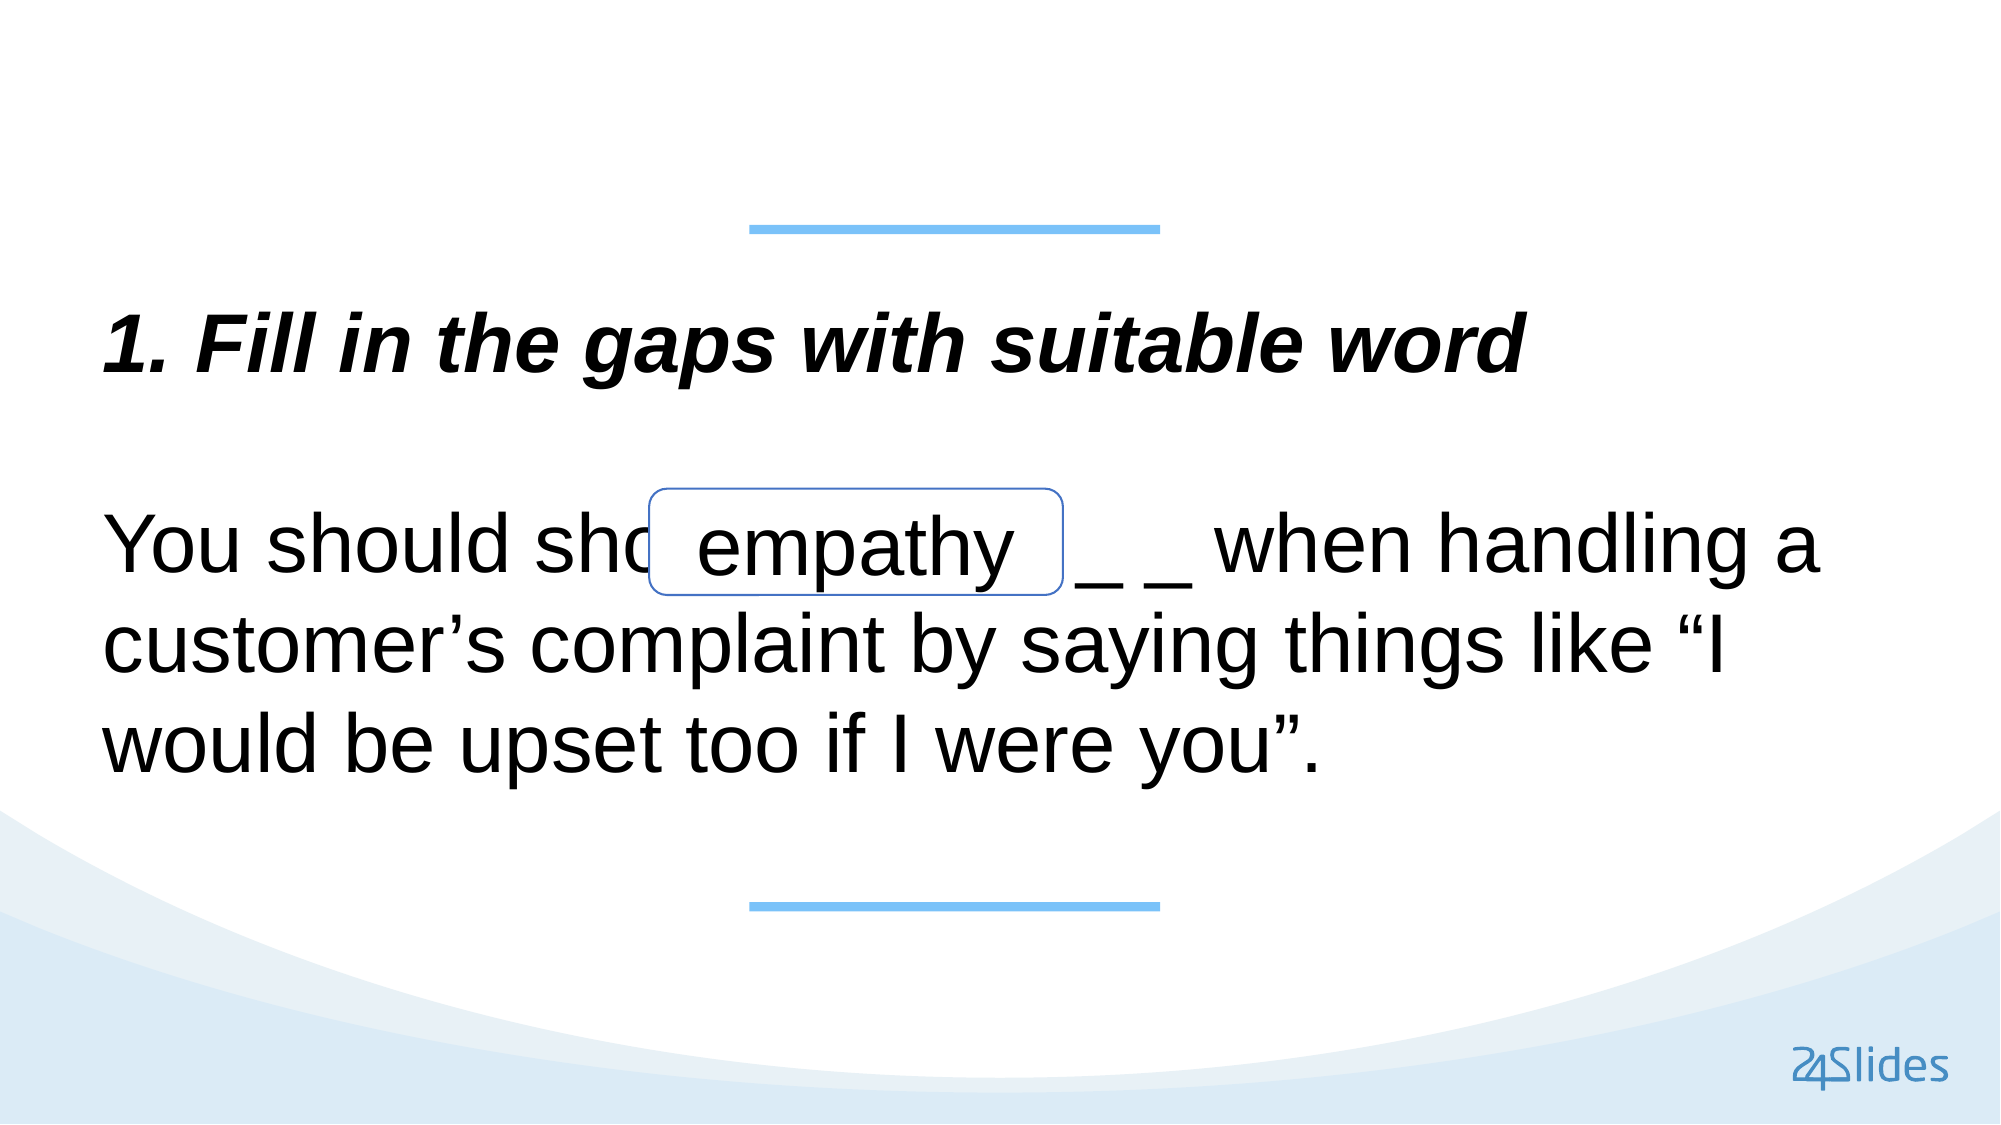

1. Fill in the gaps with suitable word

You should show e_ _ _ _ _ _ when handling a customer’s complaint by saying things like “I would be upset too if I were you”.
empathy